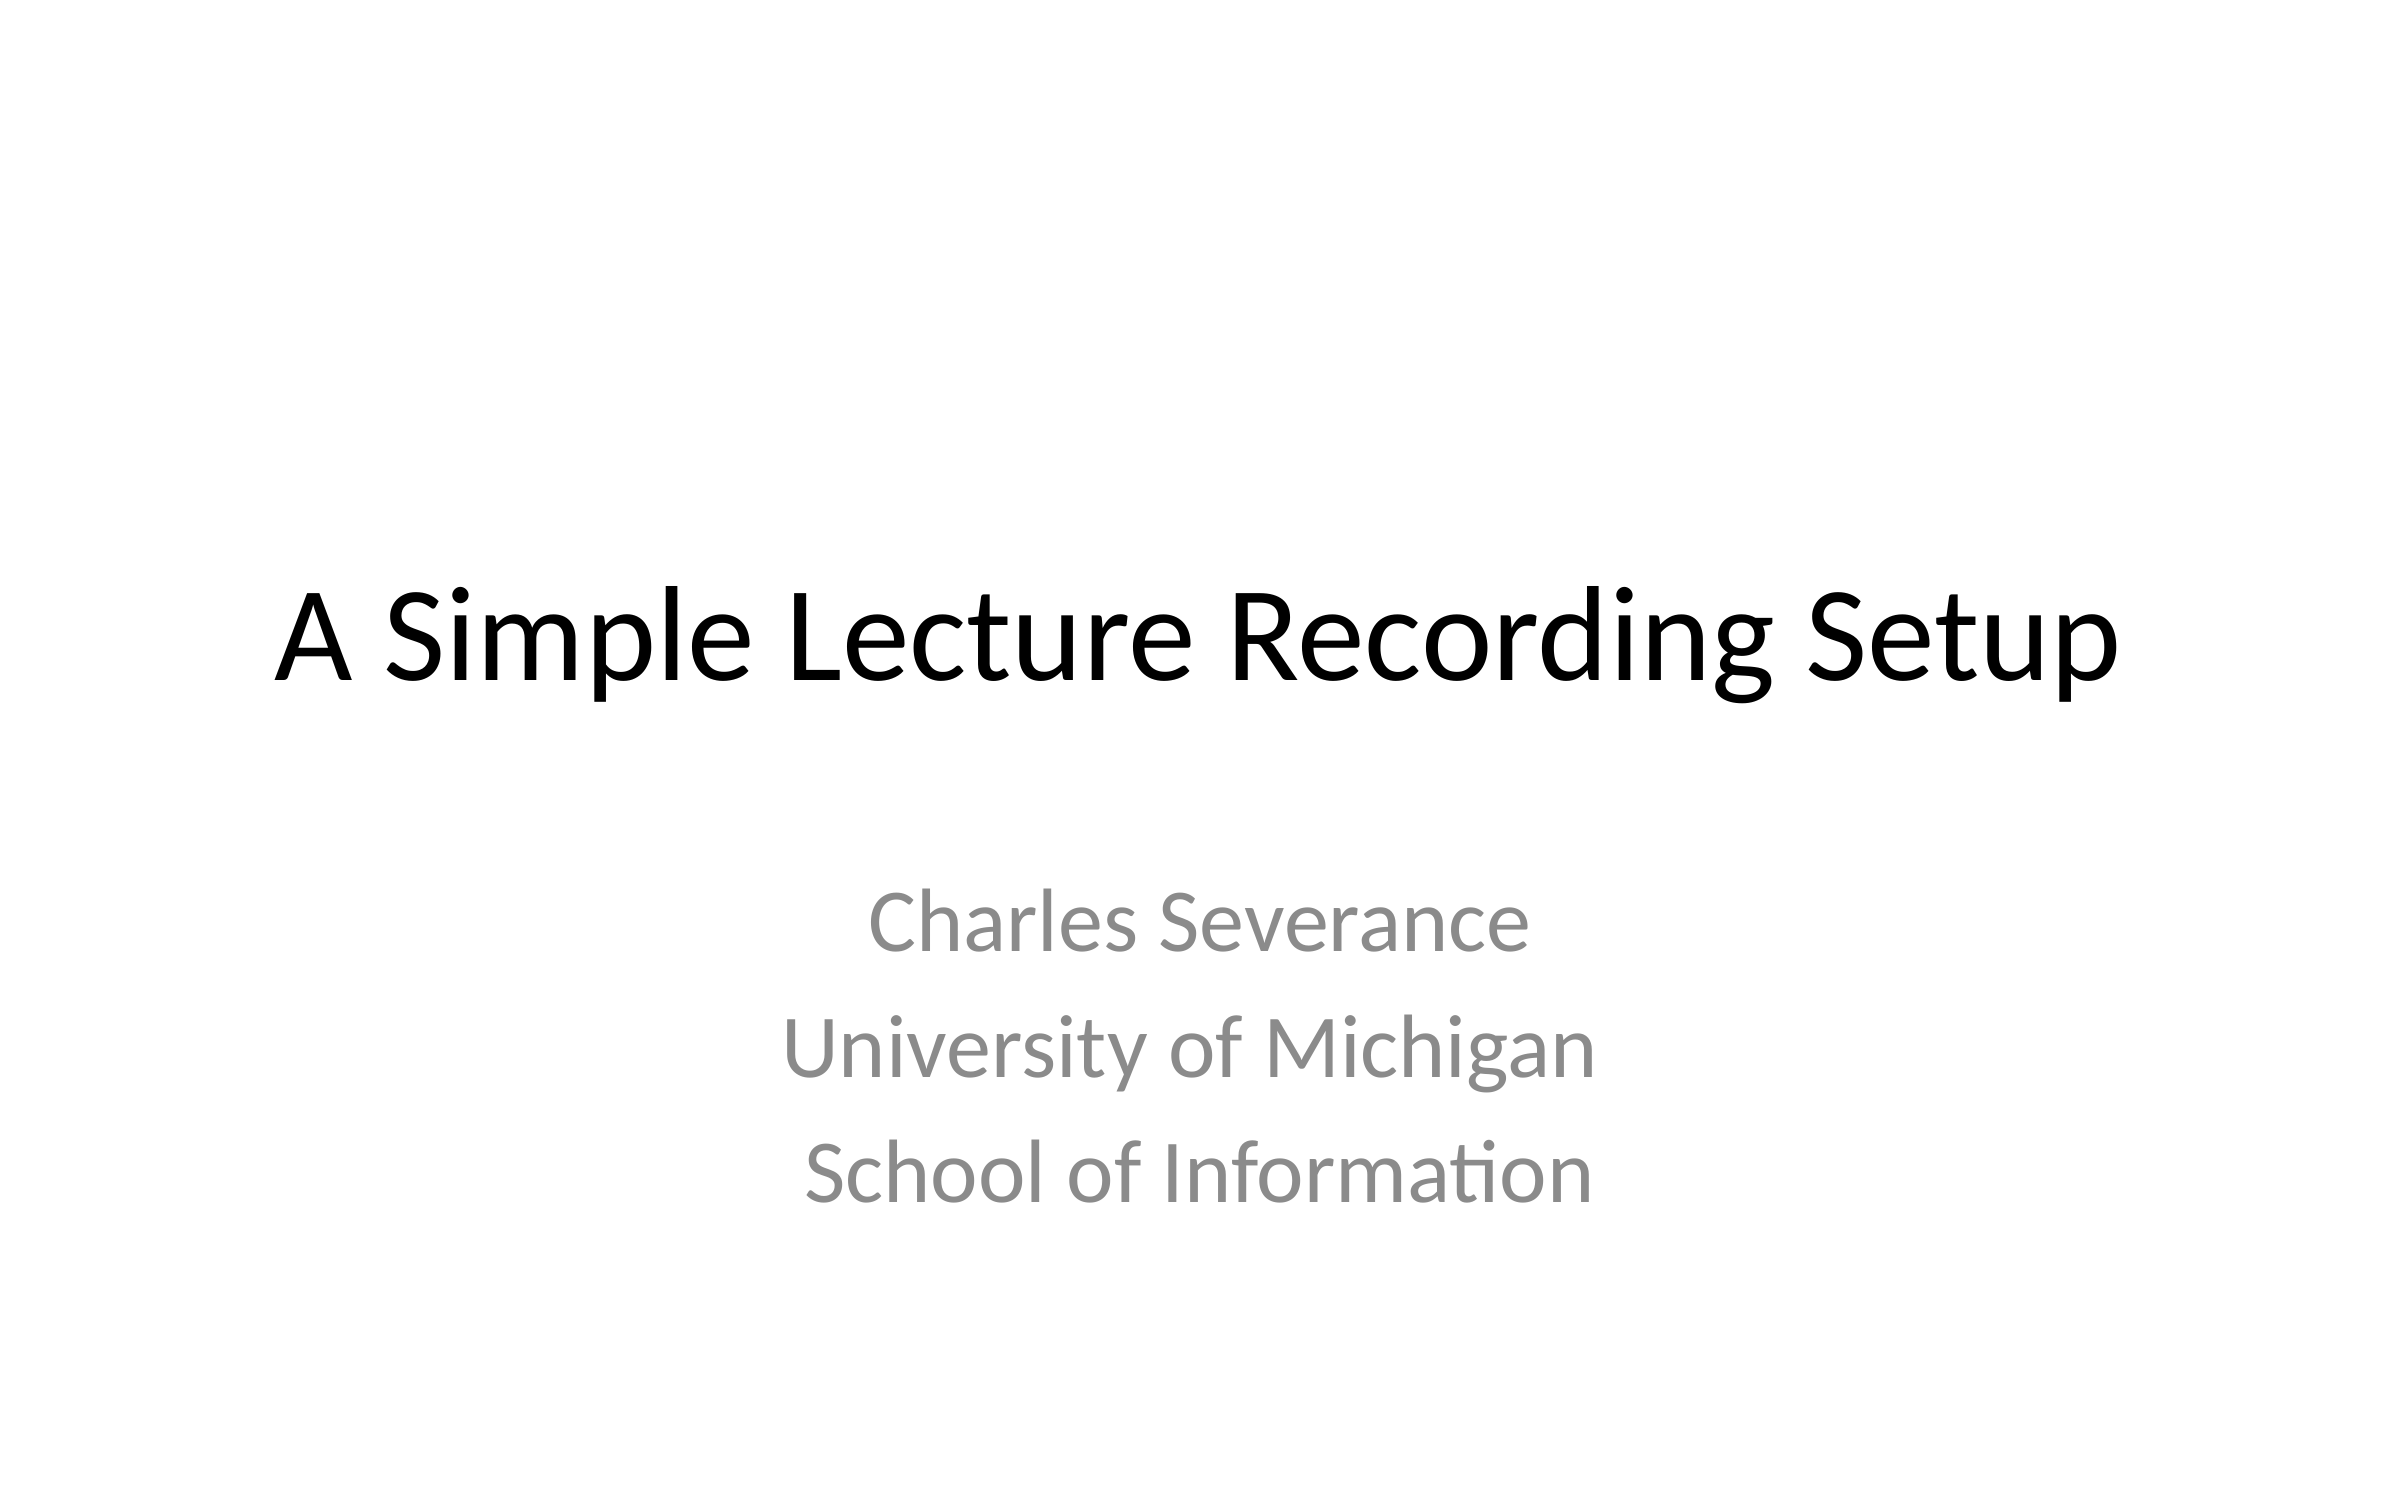

# A Simple Lecture Recording Setup
Charles Severance
University of Michigan
School of Information